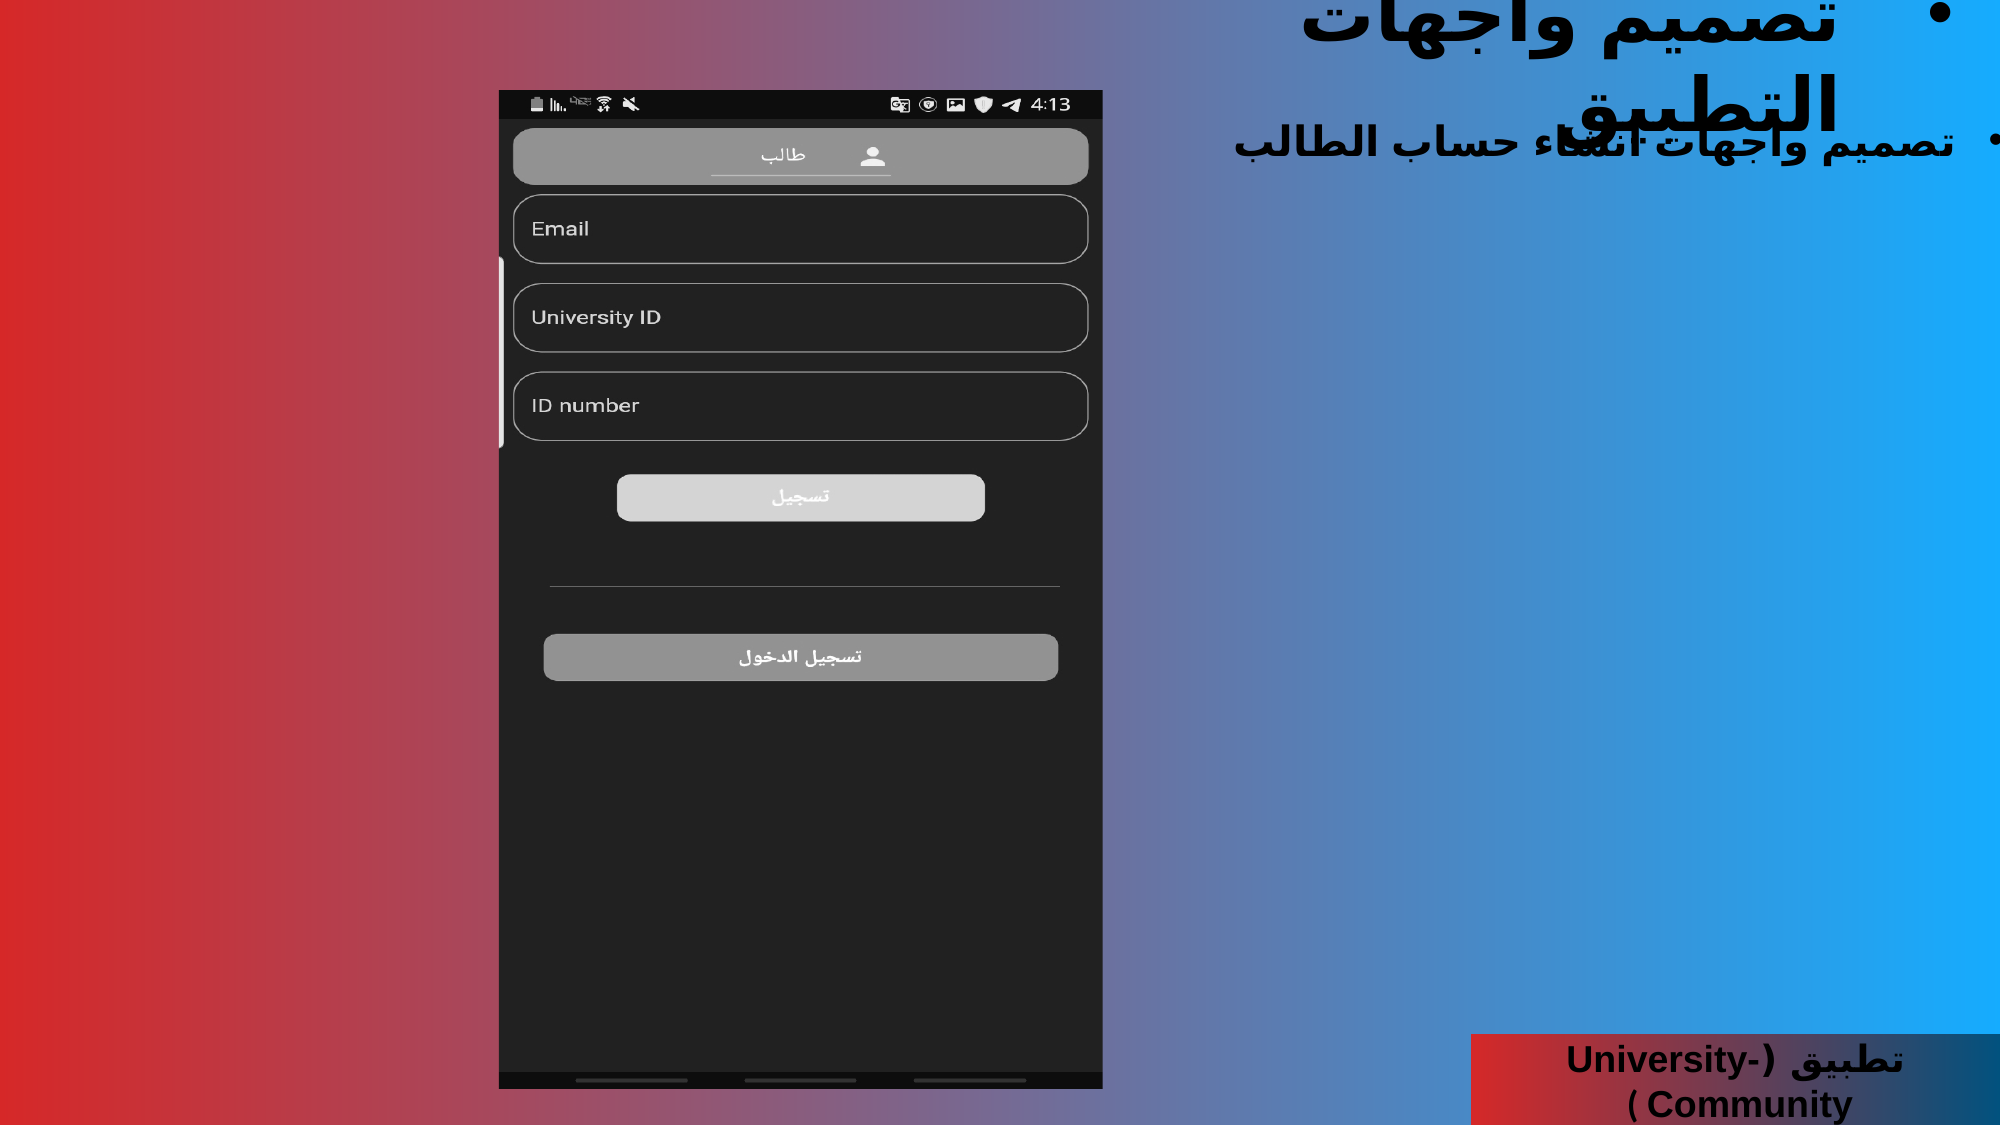

تصميم واجهات التطبيق

تصميم واجهات أنشاء حساب الطالب
تطبيق (University-Community )